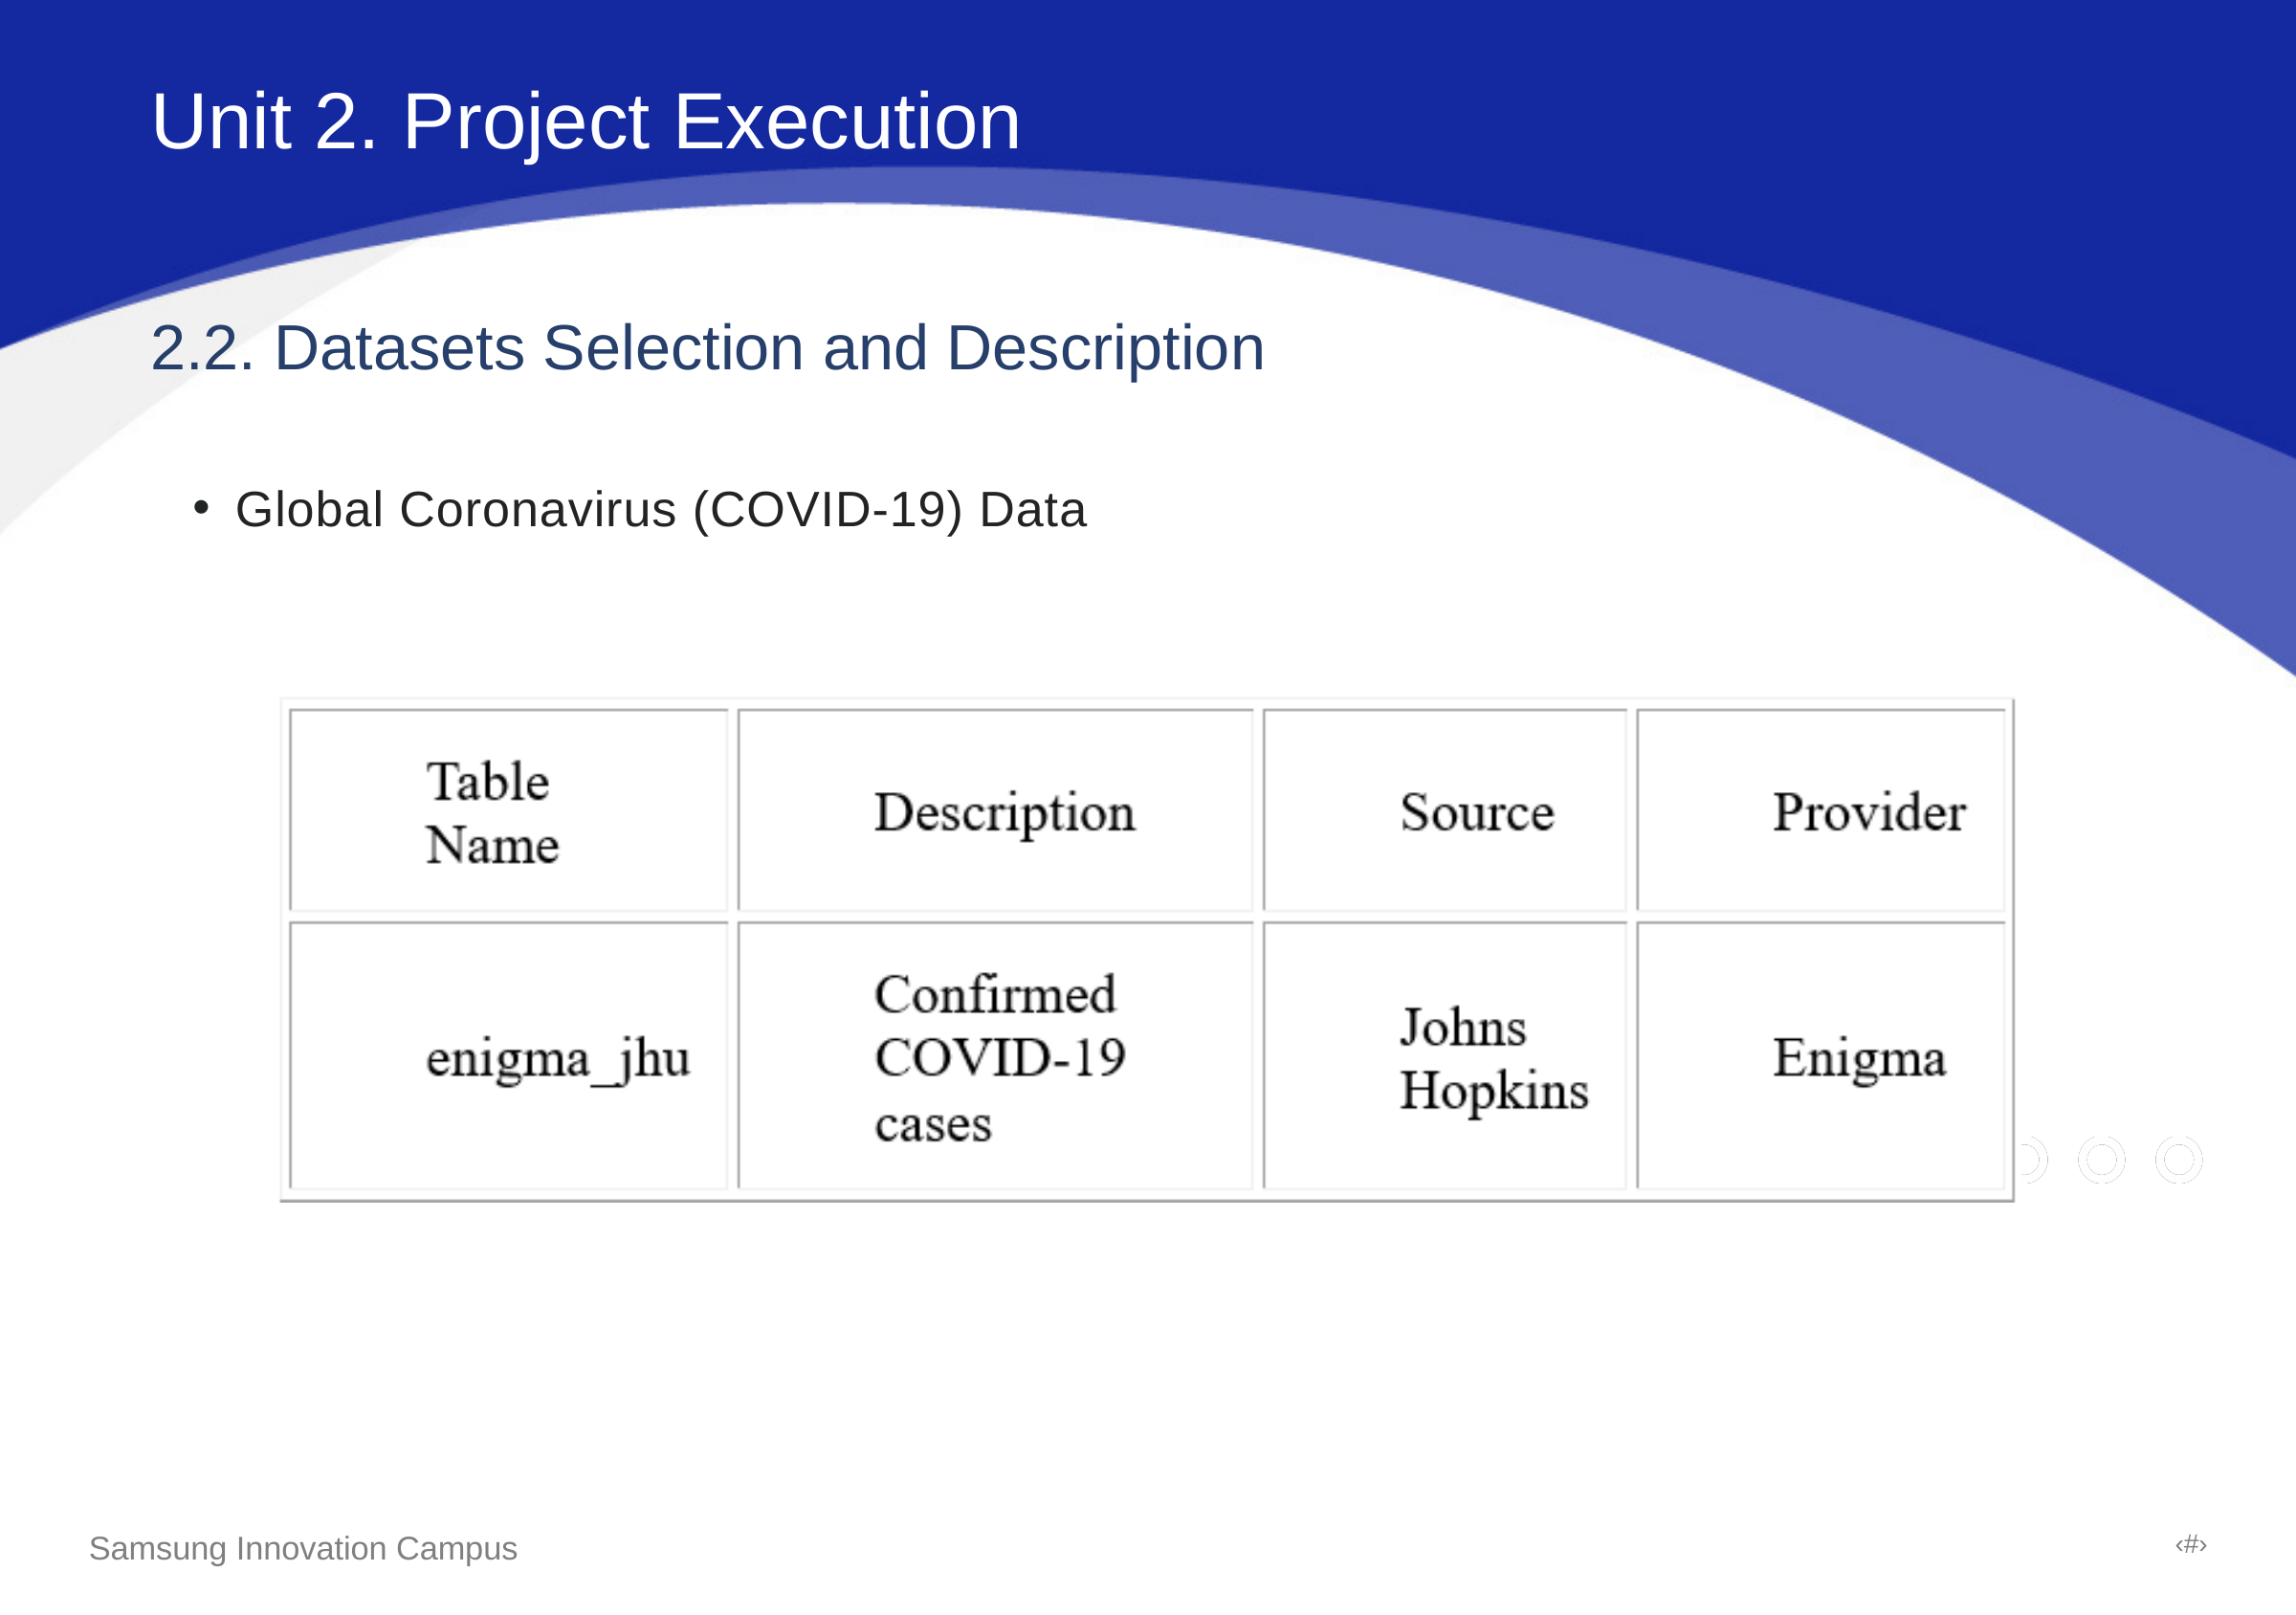

Unit 2. Project Execution
2.2. Datasets Selection and Description
Global Coronavirus (COVID-19) Data

‹#›
Samsung Innovation Campus